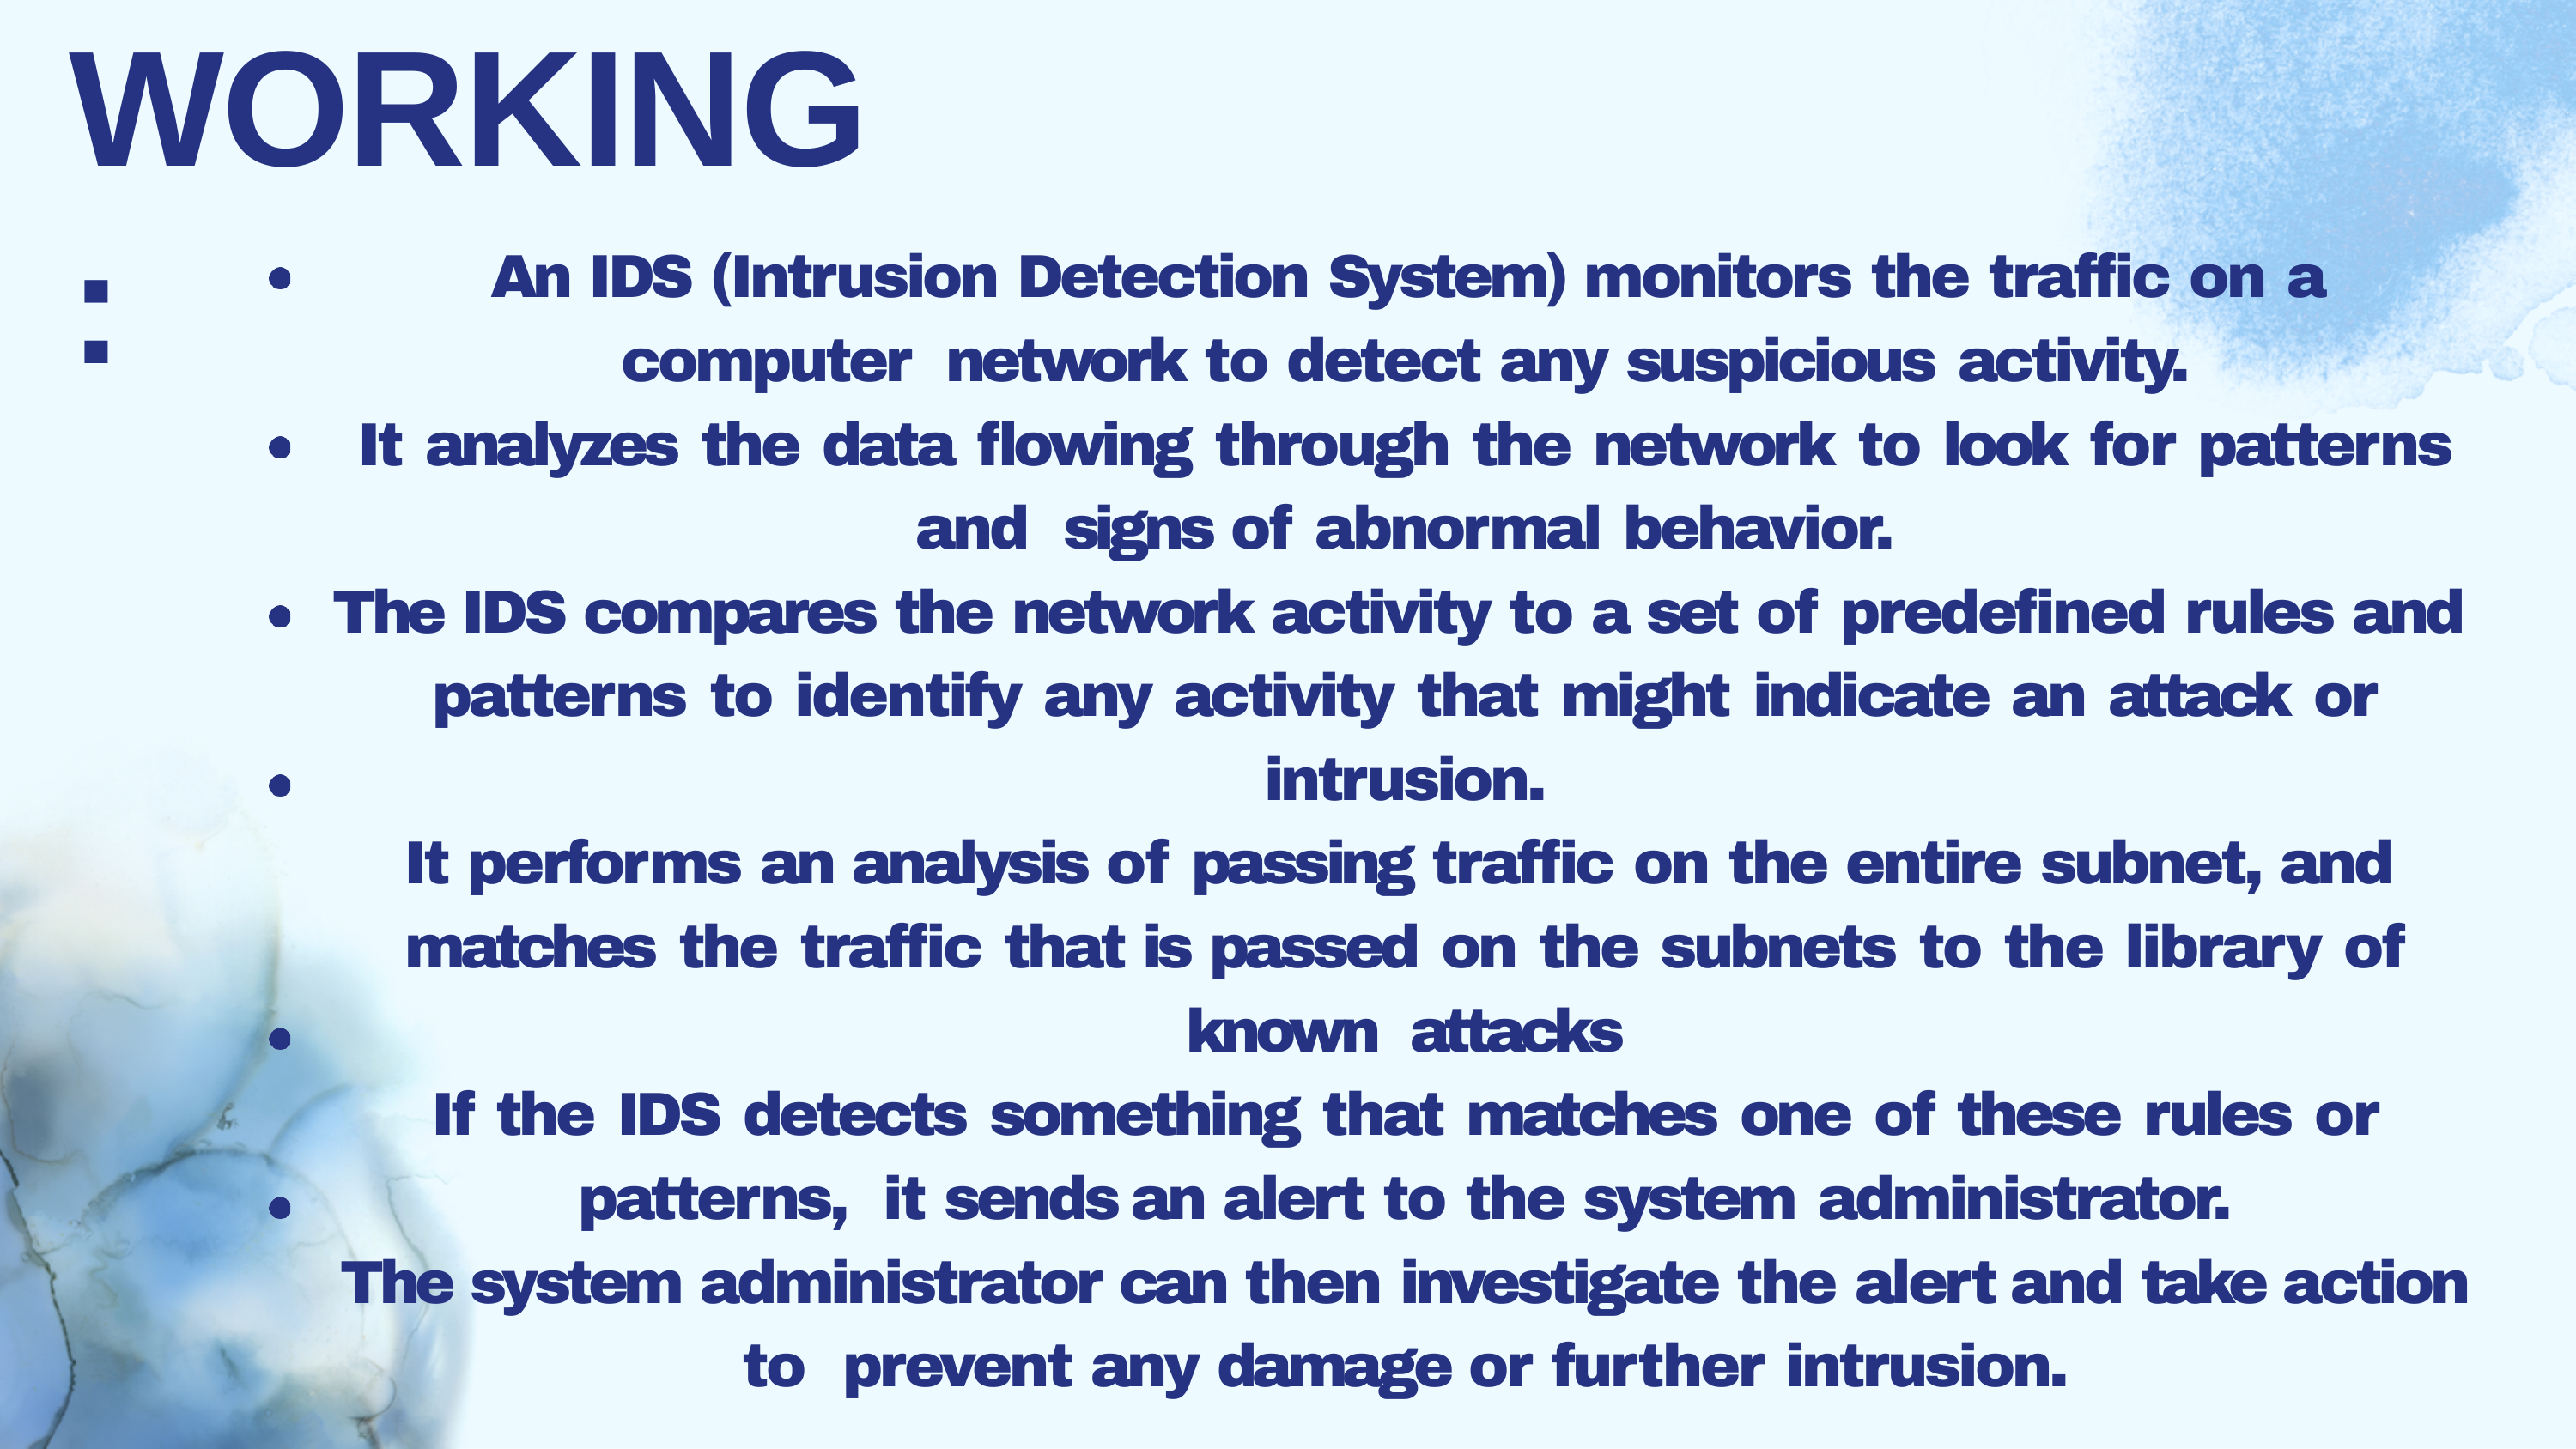

# WORKING:

An IDS (Intrusion Detection System) monitors the traffic on a computer  network to detect any suspicious activity.
It analyzes the data flowing through the network to look for patterns and  signs of abnormal behavior.
The IDS compares the network activity to a set of predefined rules and  patterns to identify any activity that might indicate an attack or intrusion.
It performs an analysis of passing traffic on the entire subnet, and  matches the traffic that is passed on the subnets to the library of known  attacks
If the IDS detects something that matches one of these rules or patterns,  it sends an alert to the system administrator.
The system administrator can then investigate the alert and take action to  prevent any damage or further intrusion.